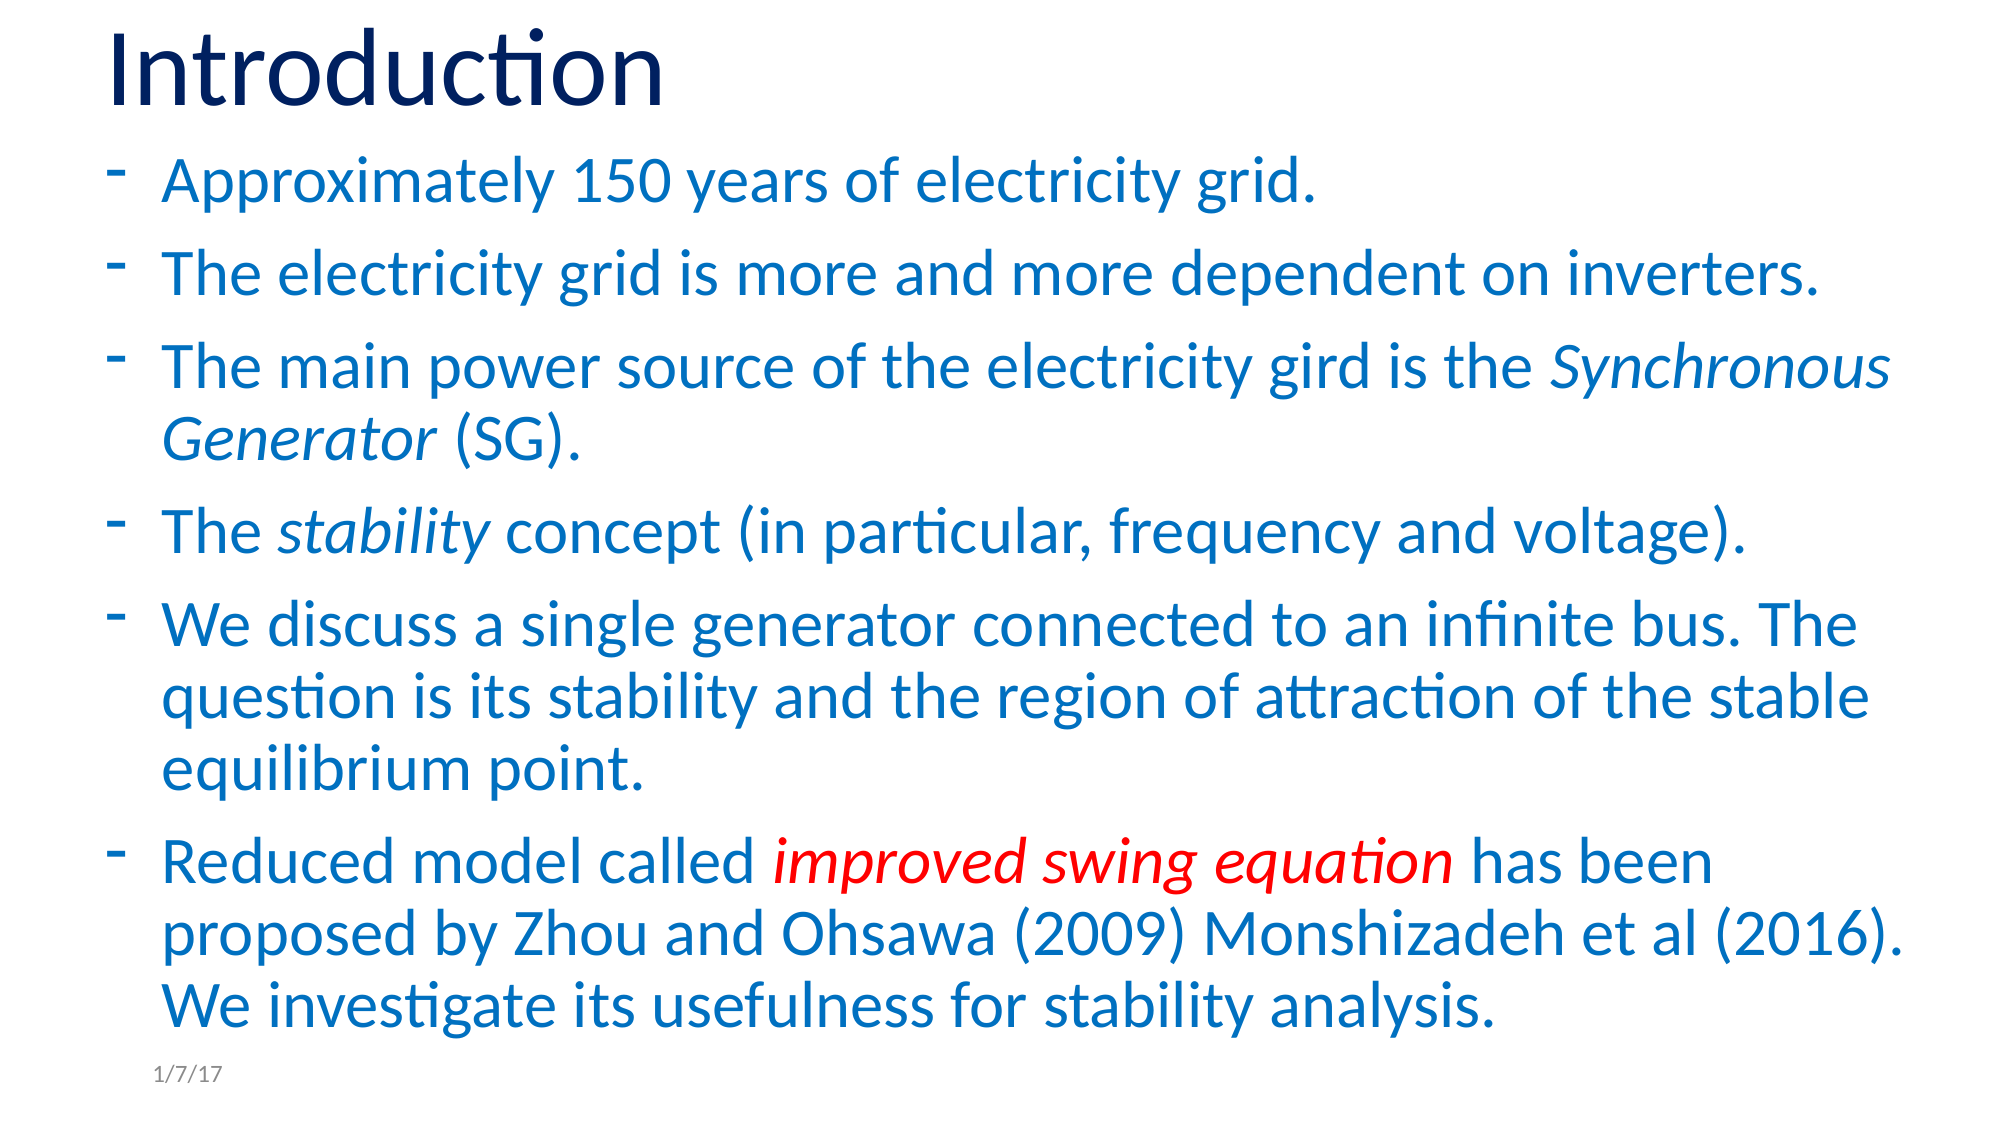

# Introduction
Approximately 150 years of electricity grid.
The electricity grid is more and more dependent on inverters.
The main power source of the electricity gird is the Synchronous Generator (SG).
The stability concept (in particular, frequency and voltage).
We discuss a single generator connected to an infinite bus. The question is its stability and the region of attraction of the stable equilibrium point.
Reduced model called improved swing equation has been proposed by Zhou and Ohsawa (2009) Monshizadeh et al (2016). We investigate its usefulness for stability analysis.
1/7/17
3